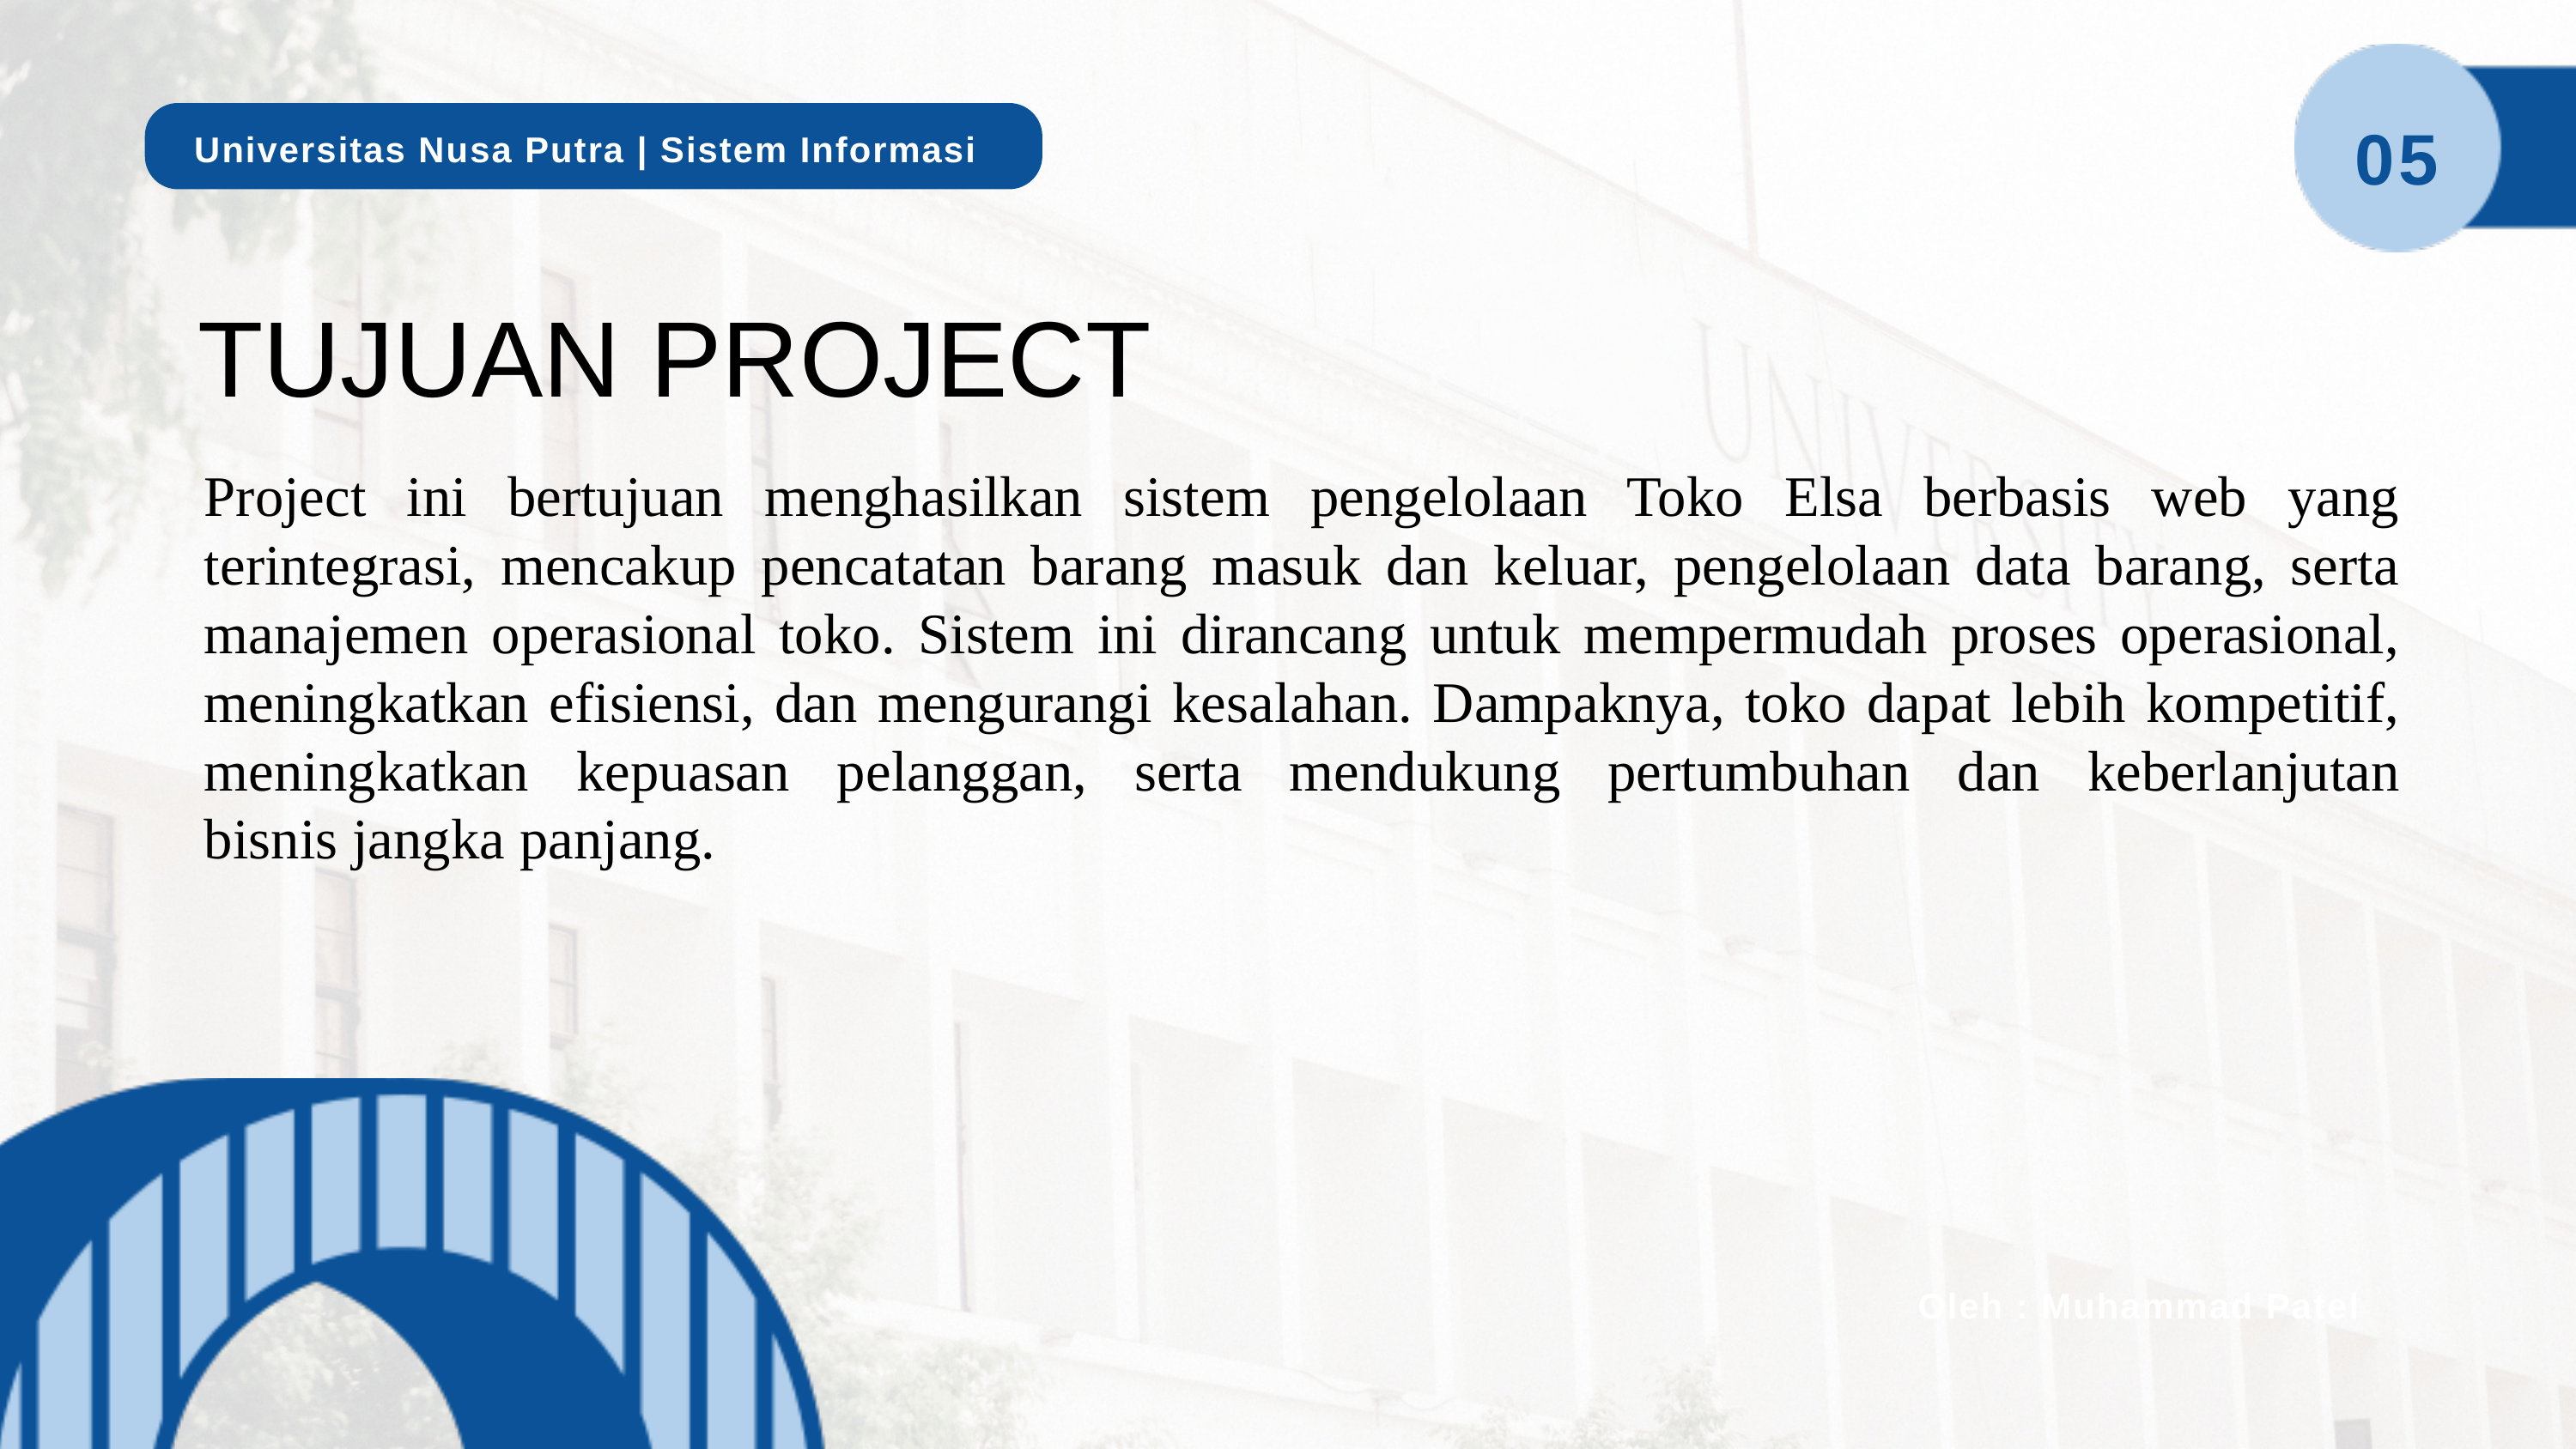

05

Universitas Nusa Putra | Sistem Informasi
TUJUAN PROJECT
Project ini bertujuan menghasilkan sistem pengelolaan Toko Elsa berbasis web yang terintegrasi, mencakup pencatatan barang masuk dan keluar, pengelolaan data barang, serta manajemen operasional toko. Sistem ini dirancang untuk mempermudah proses operasional, meningkatkan efisiensi, dan mengurangi kesalahan. Dampaknya, toko dapat lebih kompetitif, meningkatkan kepuasan pelanggan, serta mendukung pertumbuhan dan keberlanjutan bisnis jangka panjang.

Oleh : Muhammad Patel